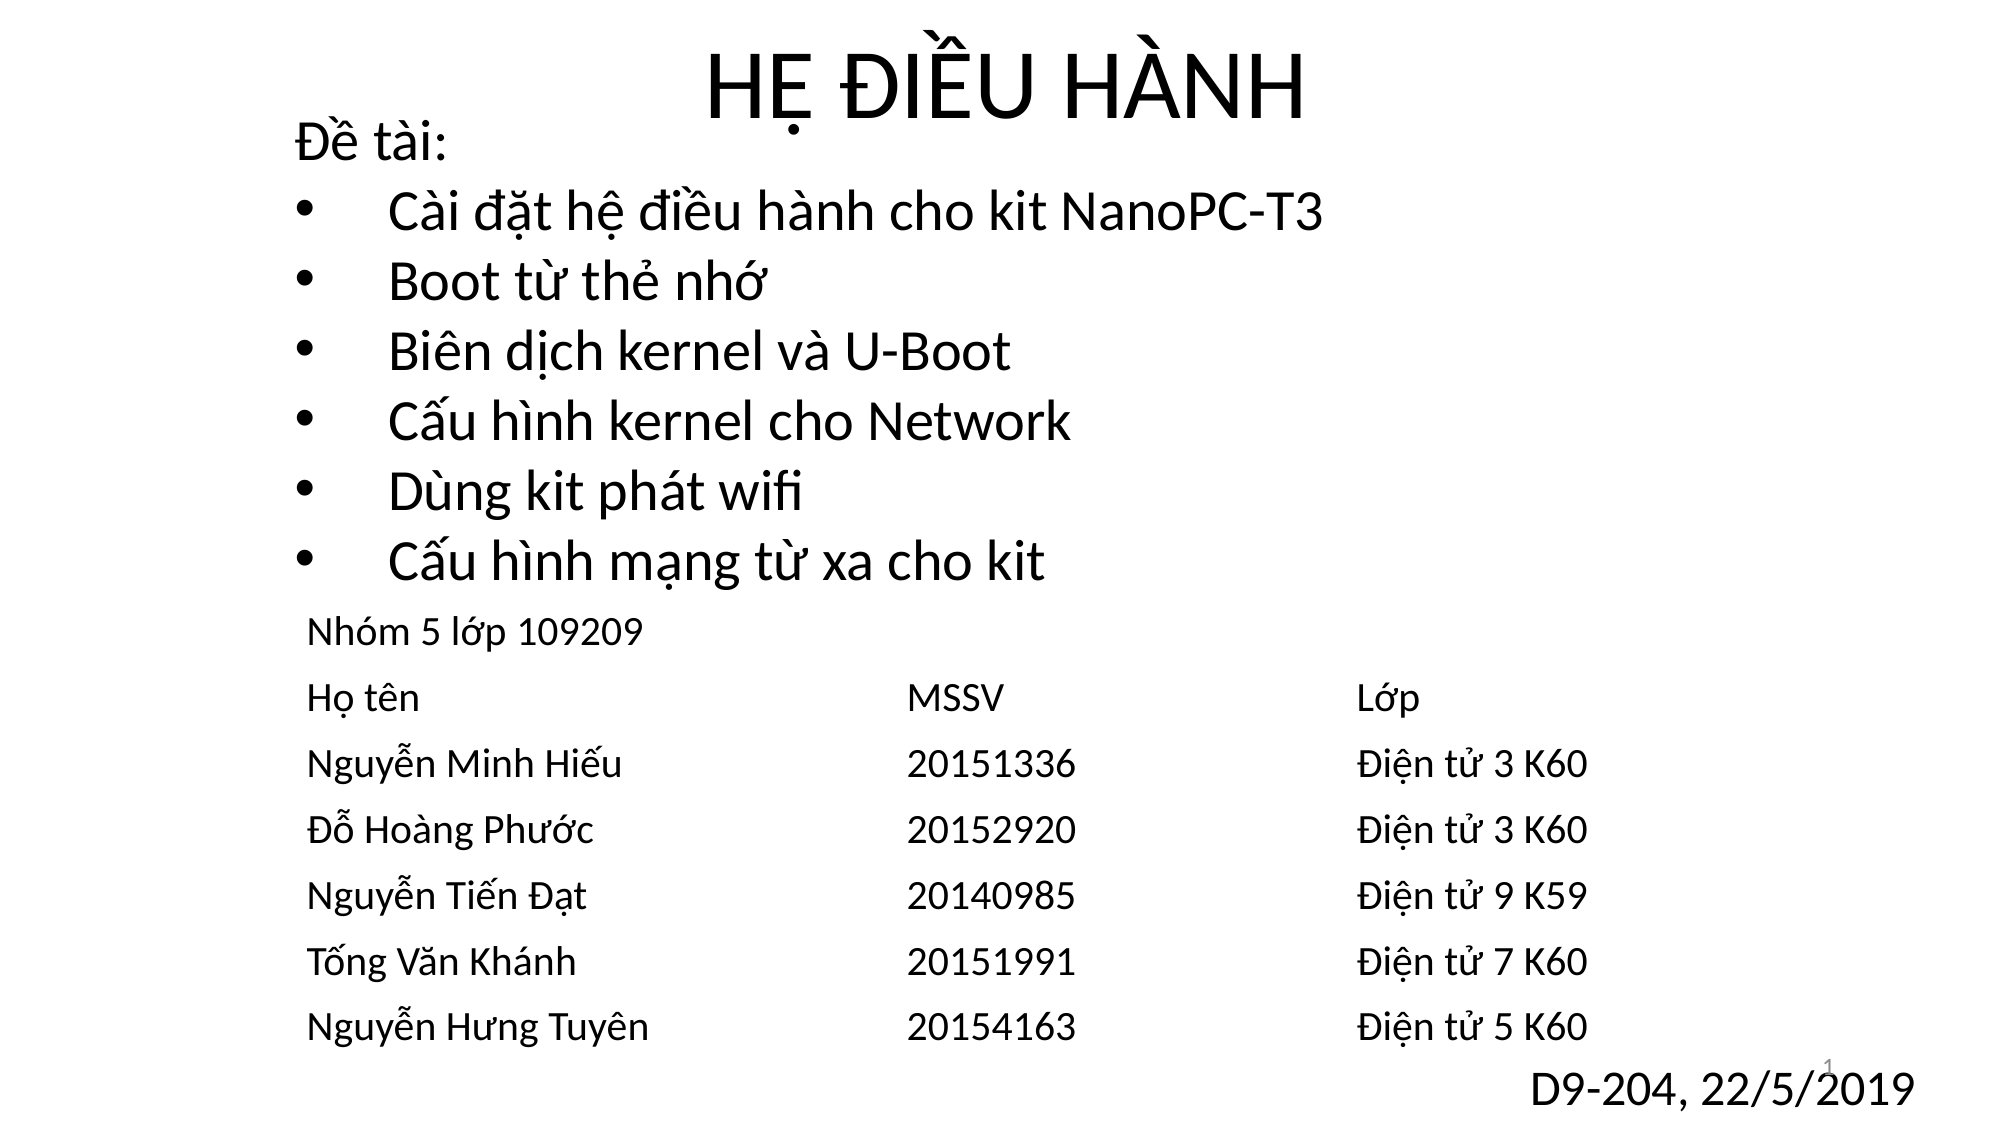

HỆ ĐIỀU HÀNH
Đề tài:
Cài đặt hệ điều hành cho kit NanoPC-T3
Boot từ thẻ nhớ
Biên dịch kernel và U-Boot
Cấu hình kernel cho Network
Dùng kit phát wifi
Cấu hình mạng từ xa cho kit

Nhóm 5 lớp 109209
Họ tên				MSSV			Lớp
Nguyễn Minh Hiếu		20151336		Điện tử 3 K60
Đỗ Hoàng Phước			20152920		Điện tử 3 K60
Nguyễn Tiến Đạt			20140985		Điện tử 9 K59
Tống Văn Khánh			20151991		Điện tử 7 K60
Nguyễn Hưng Tuyên		20154163		Điện tử 5 K60
1
D9-204, 22/5/2019